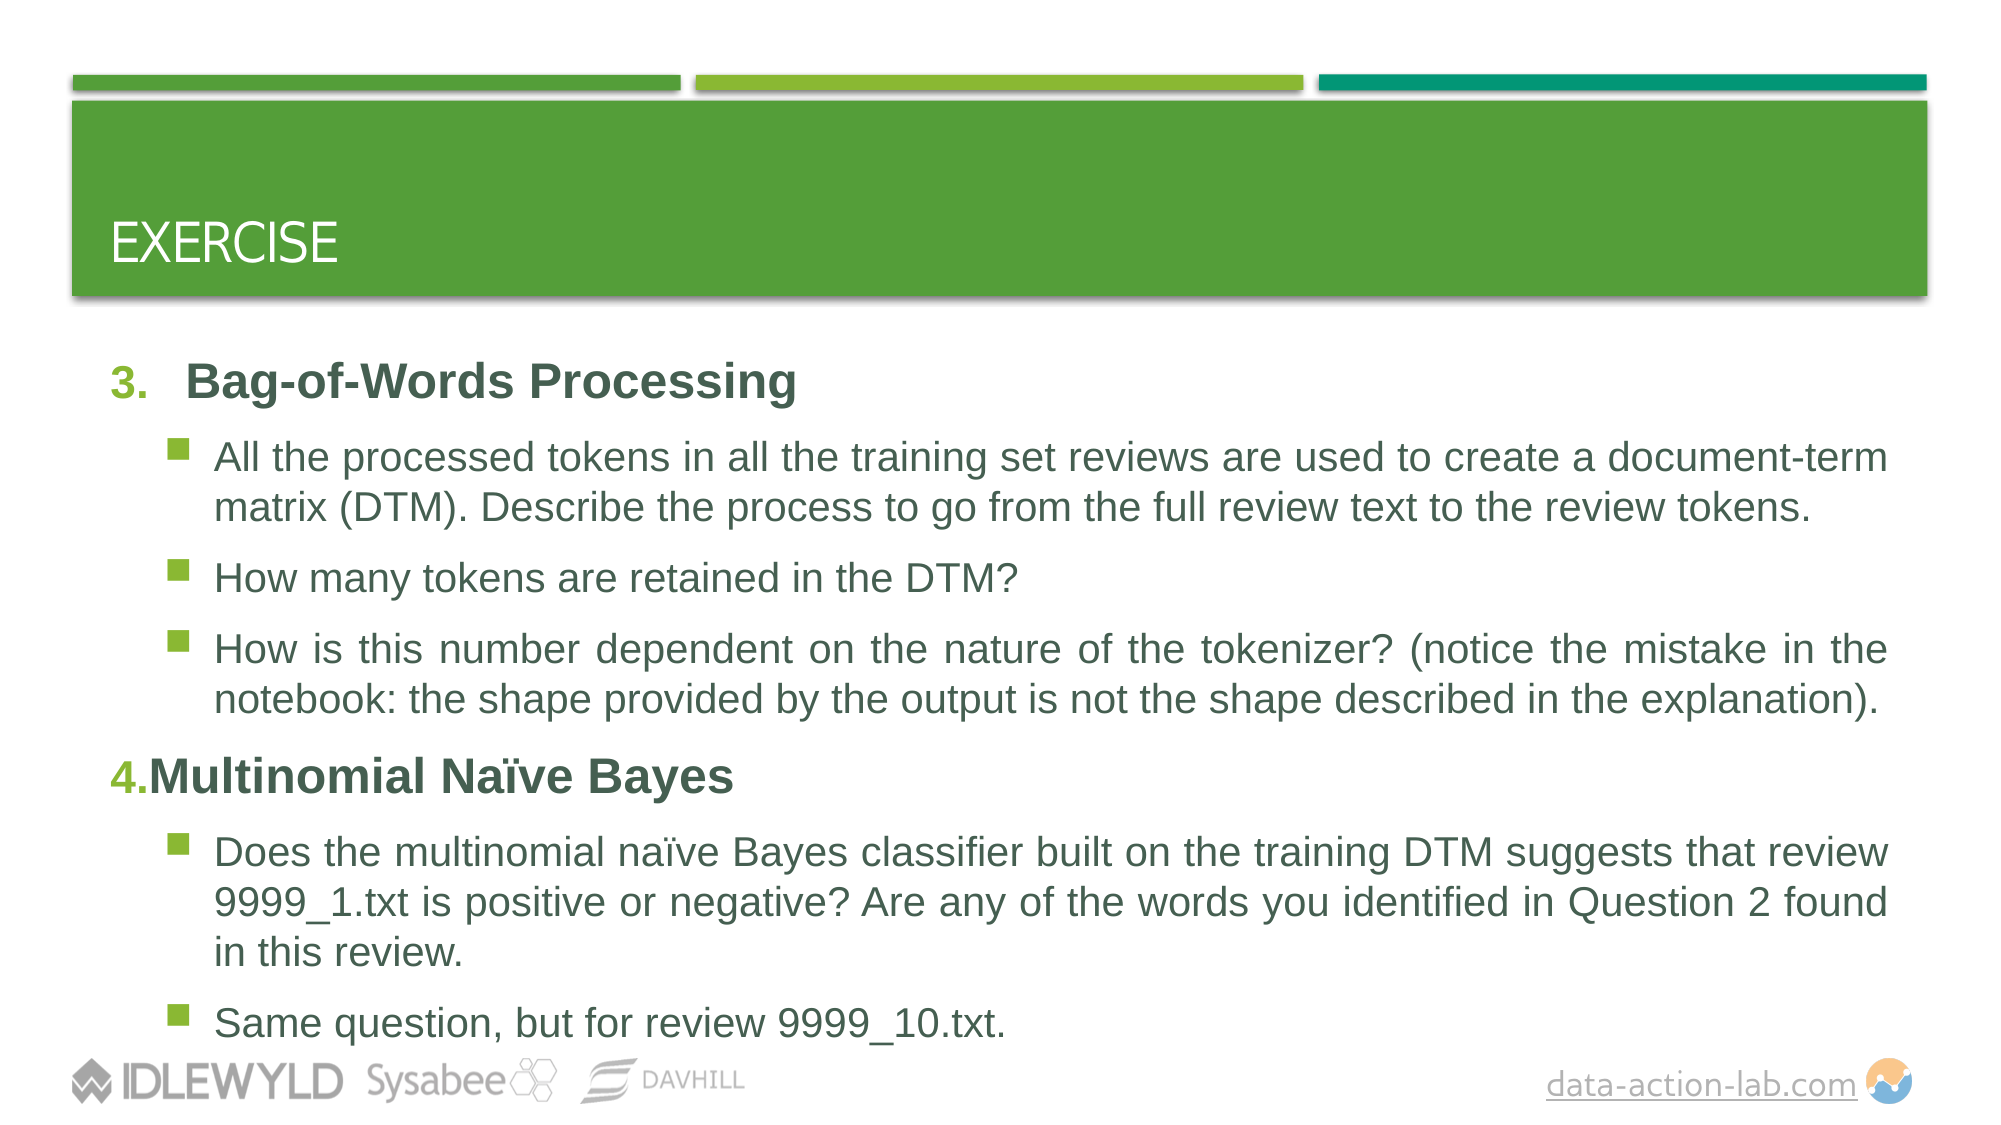

# EXERCISE
Bag-of-Words Processing
All the processed tokens in all the training set reviews are used to create a document-term matrix (DTM). Describe the process to go from the full review text to the review tokens.
How many tokens are retained in the DTM?
How is this number dependent on the nature of the tokenizer? (notice the mistake in the notebook: the shape provided by the output is not the shape described in the explanation).
Multinomial Naïve Bayes
Does the multinomial naïve Bayes classifier built on the training DTM suggests that review 9999_1.txt is positive or negative? Are any of the words you identified in Question 2 found in this review.
Same question, but for review 9999_10.txt.